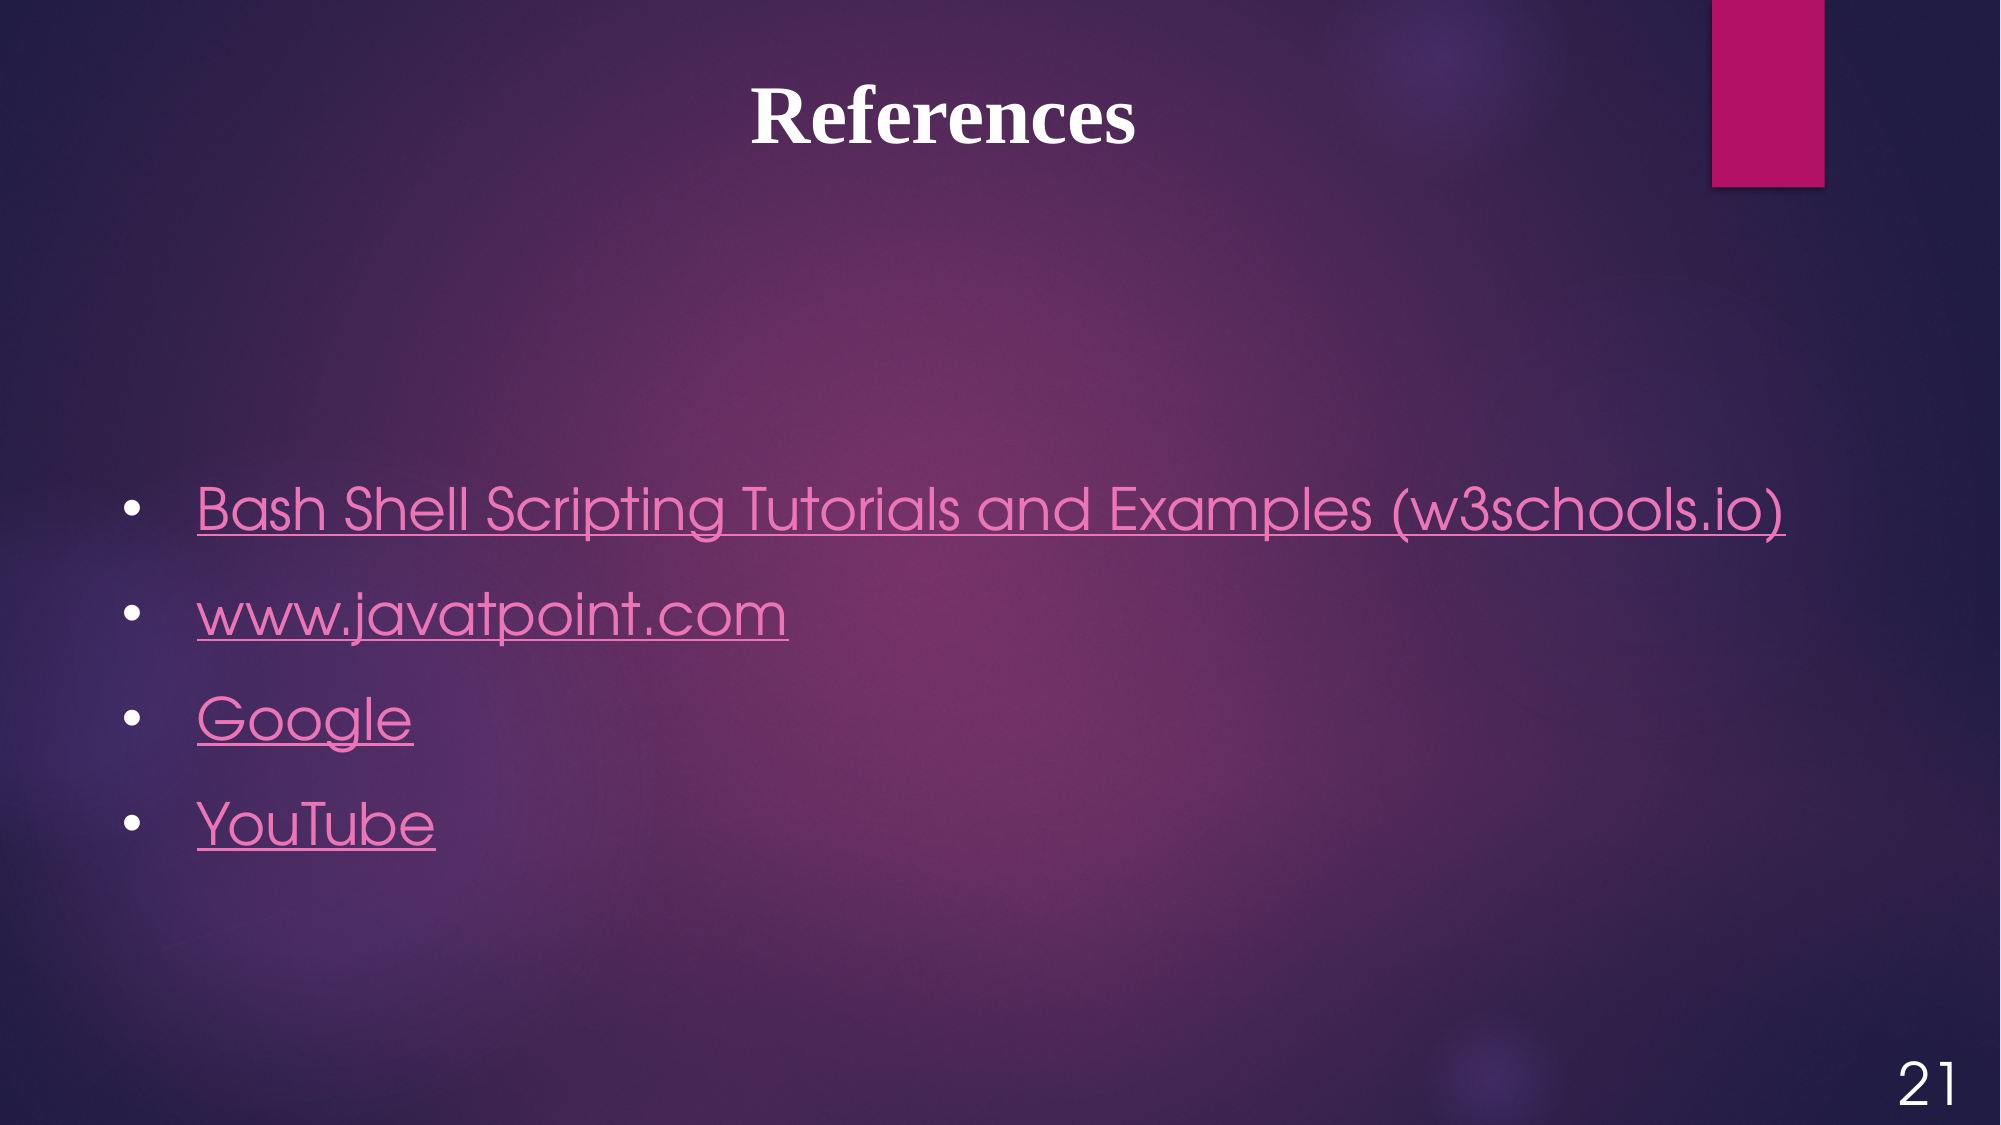

References

Bash Shell Scripting Tutorials and Examples (w3schools.io)
www.javatpoint.com
Google
YouTube

21